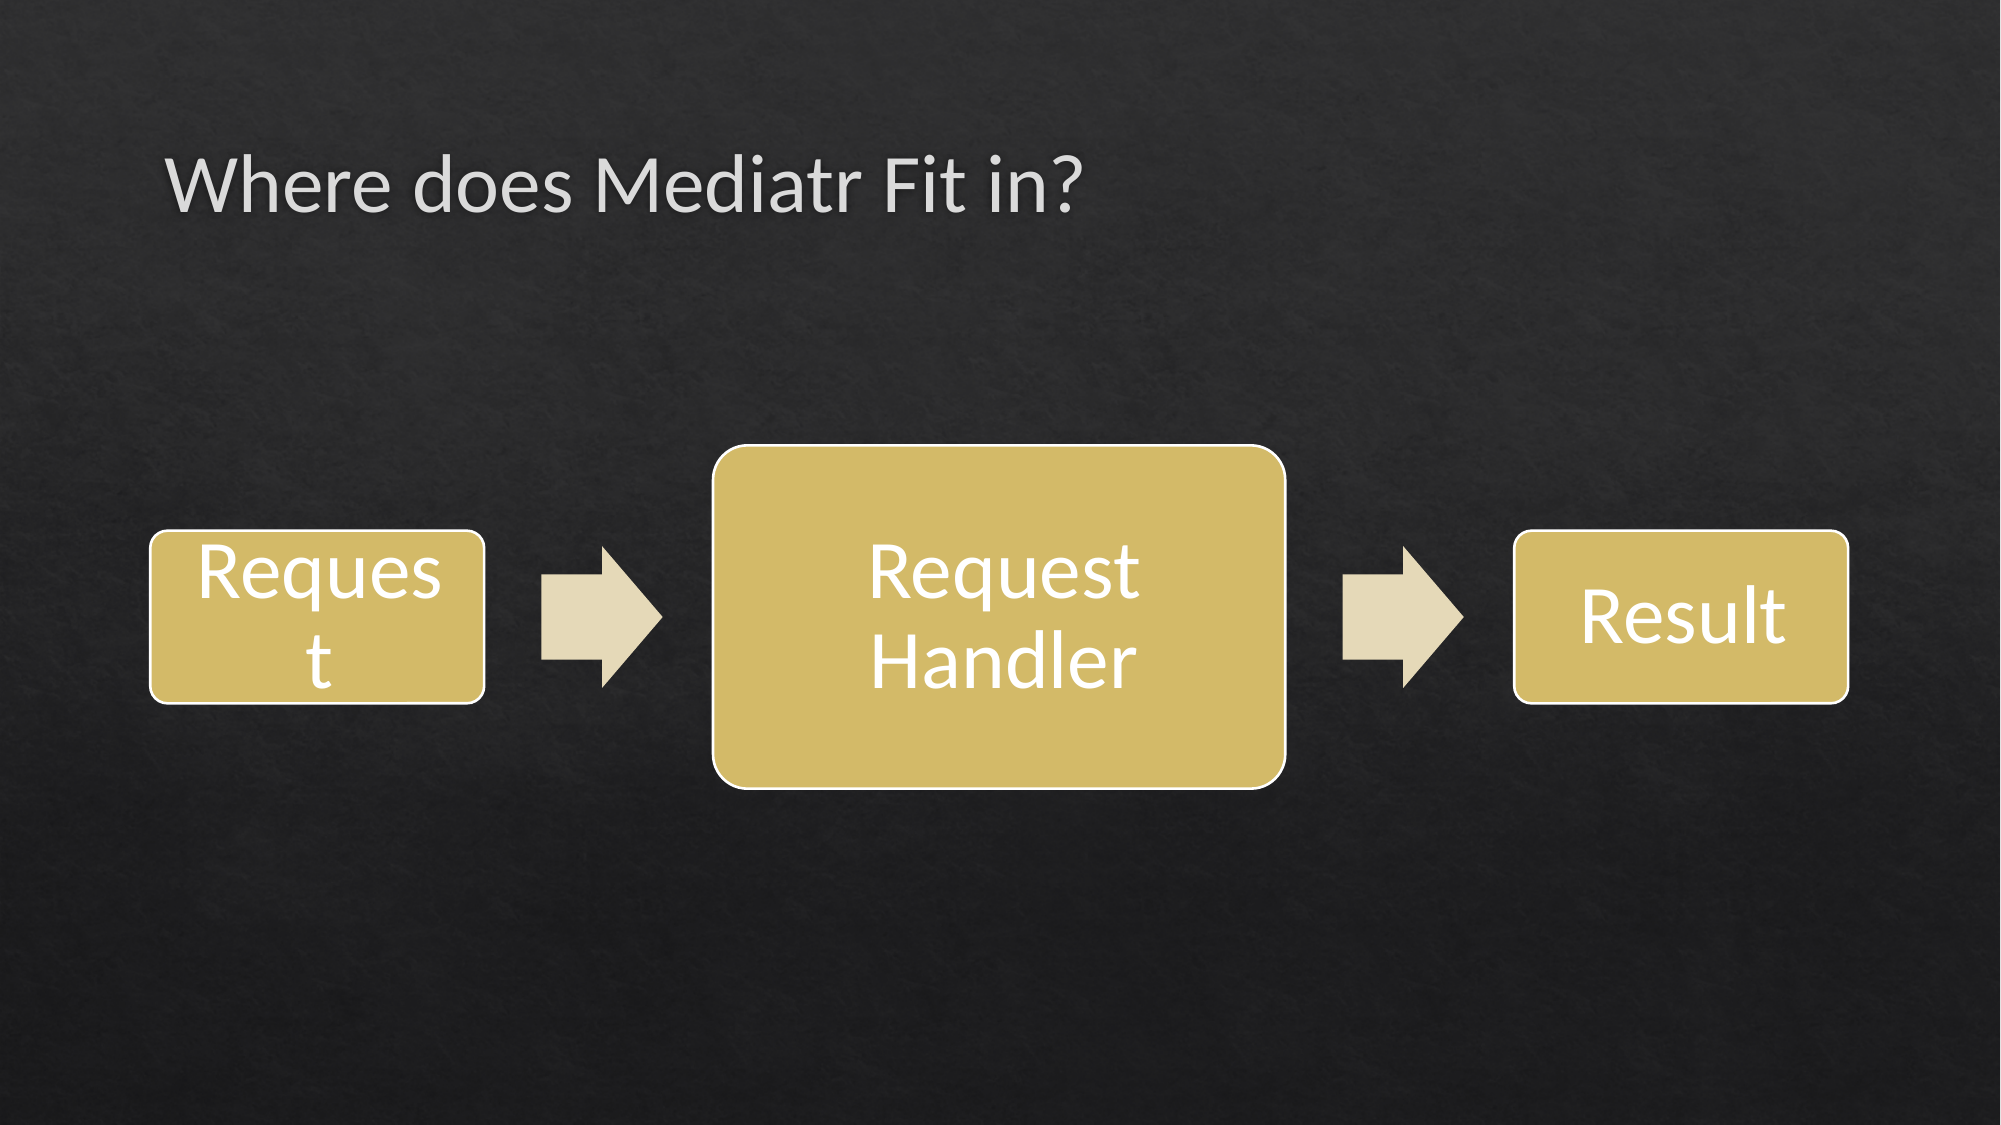

# Where does Mediatr Fit in?
Request

Request Handler

Result